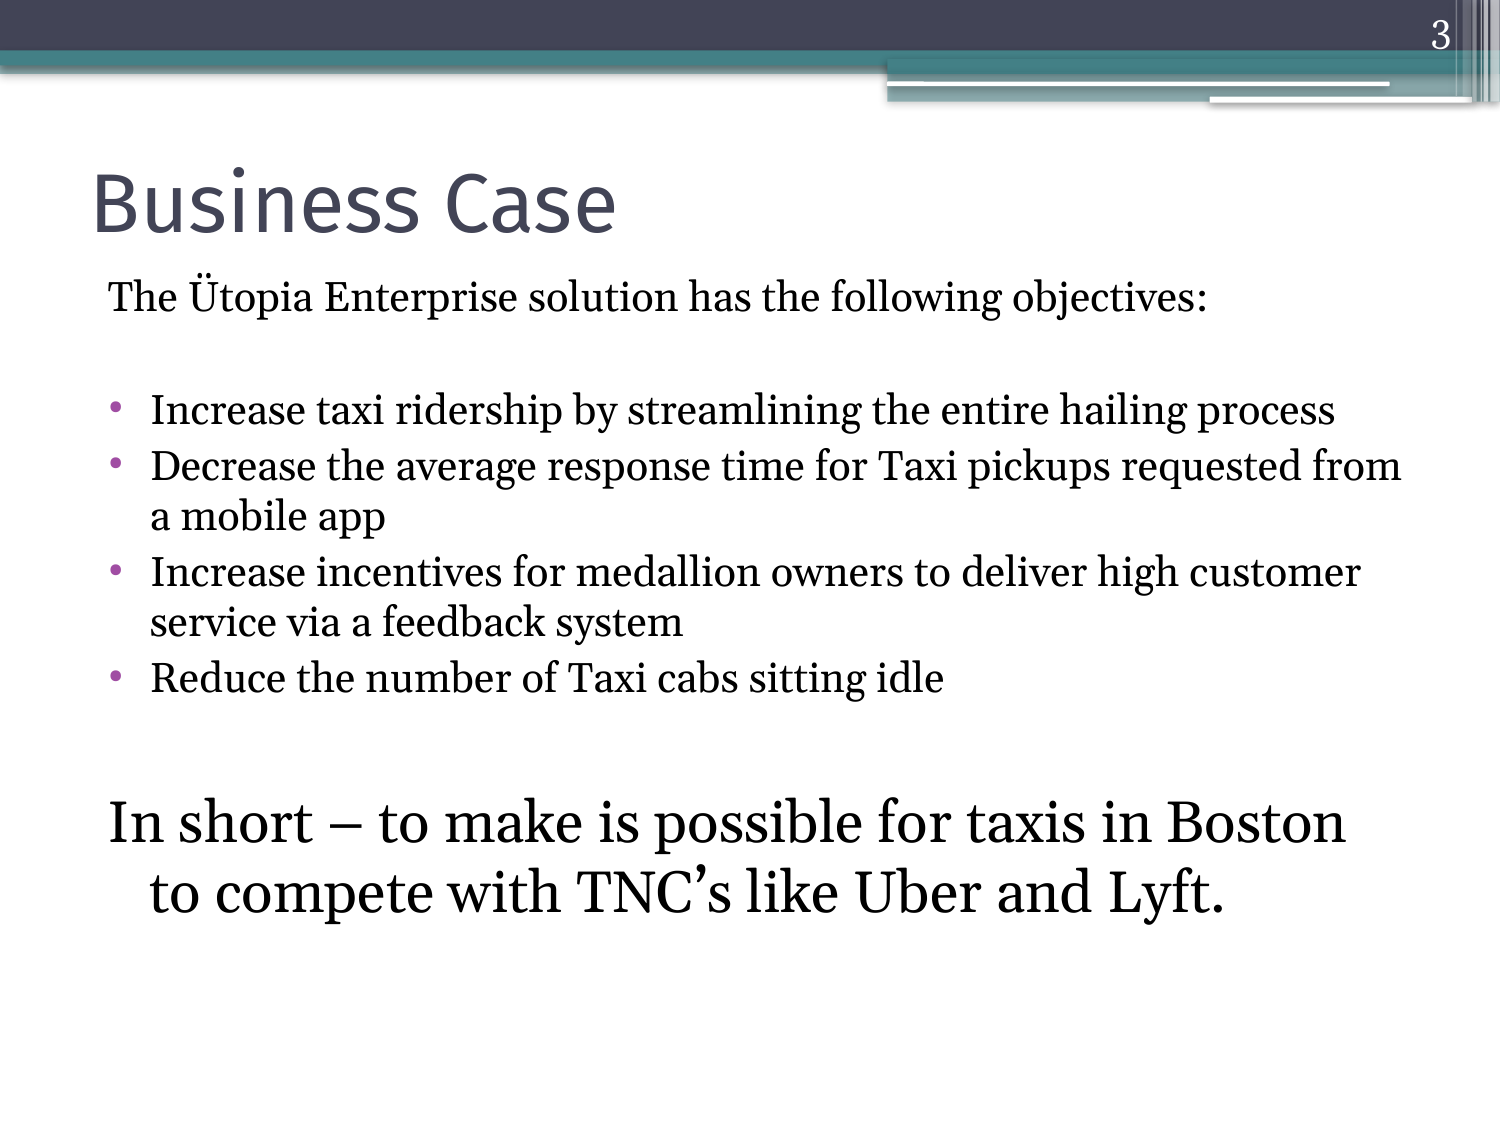

3
# Business Case
The Ütopia Enterprise solution has the following objectives:

Increase taxi ridership by streamlining the entire hailing process
Decrease the average response time for Taxi pickups requested from a mobile app
Increase incentives for medallion owners to deliver high customer service via a feedback system
Reduce the number of Taxi cabs sitting idle

In short – to make is possible for taxis in Boston to compete with TNC’s like Uber and Lyft.